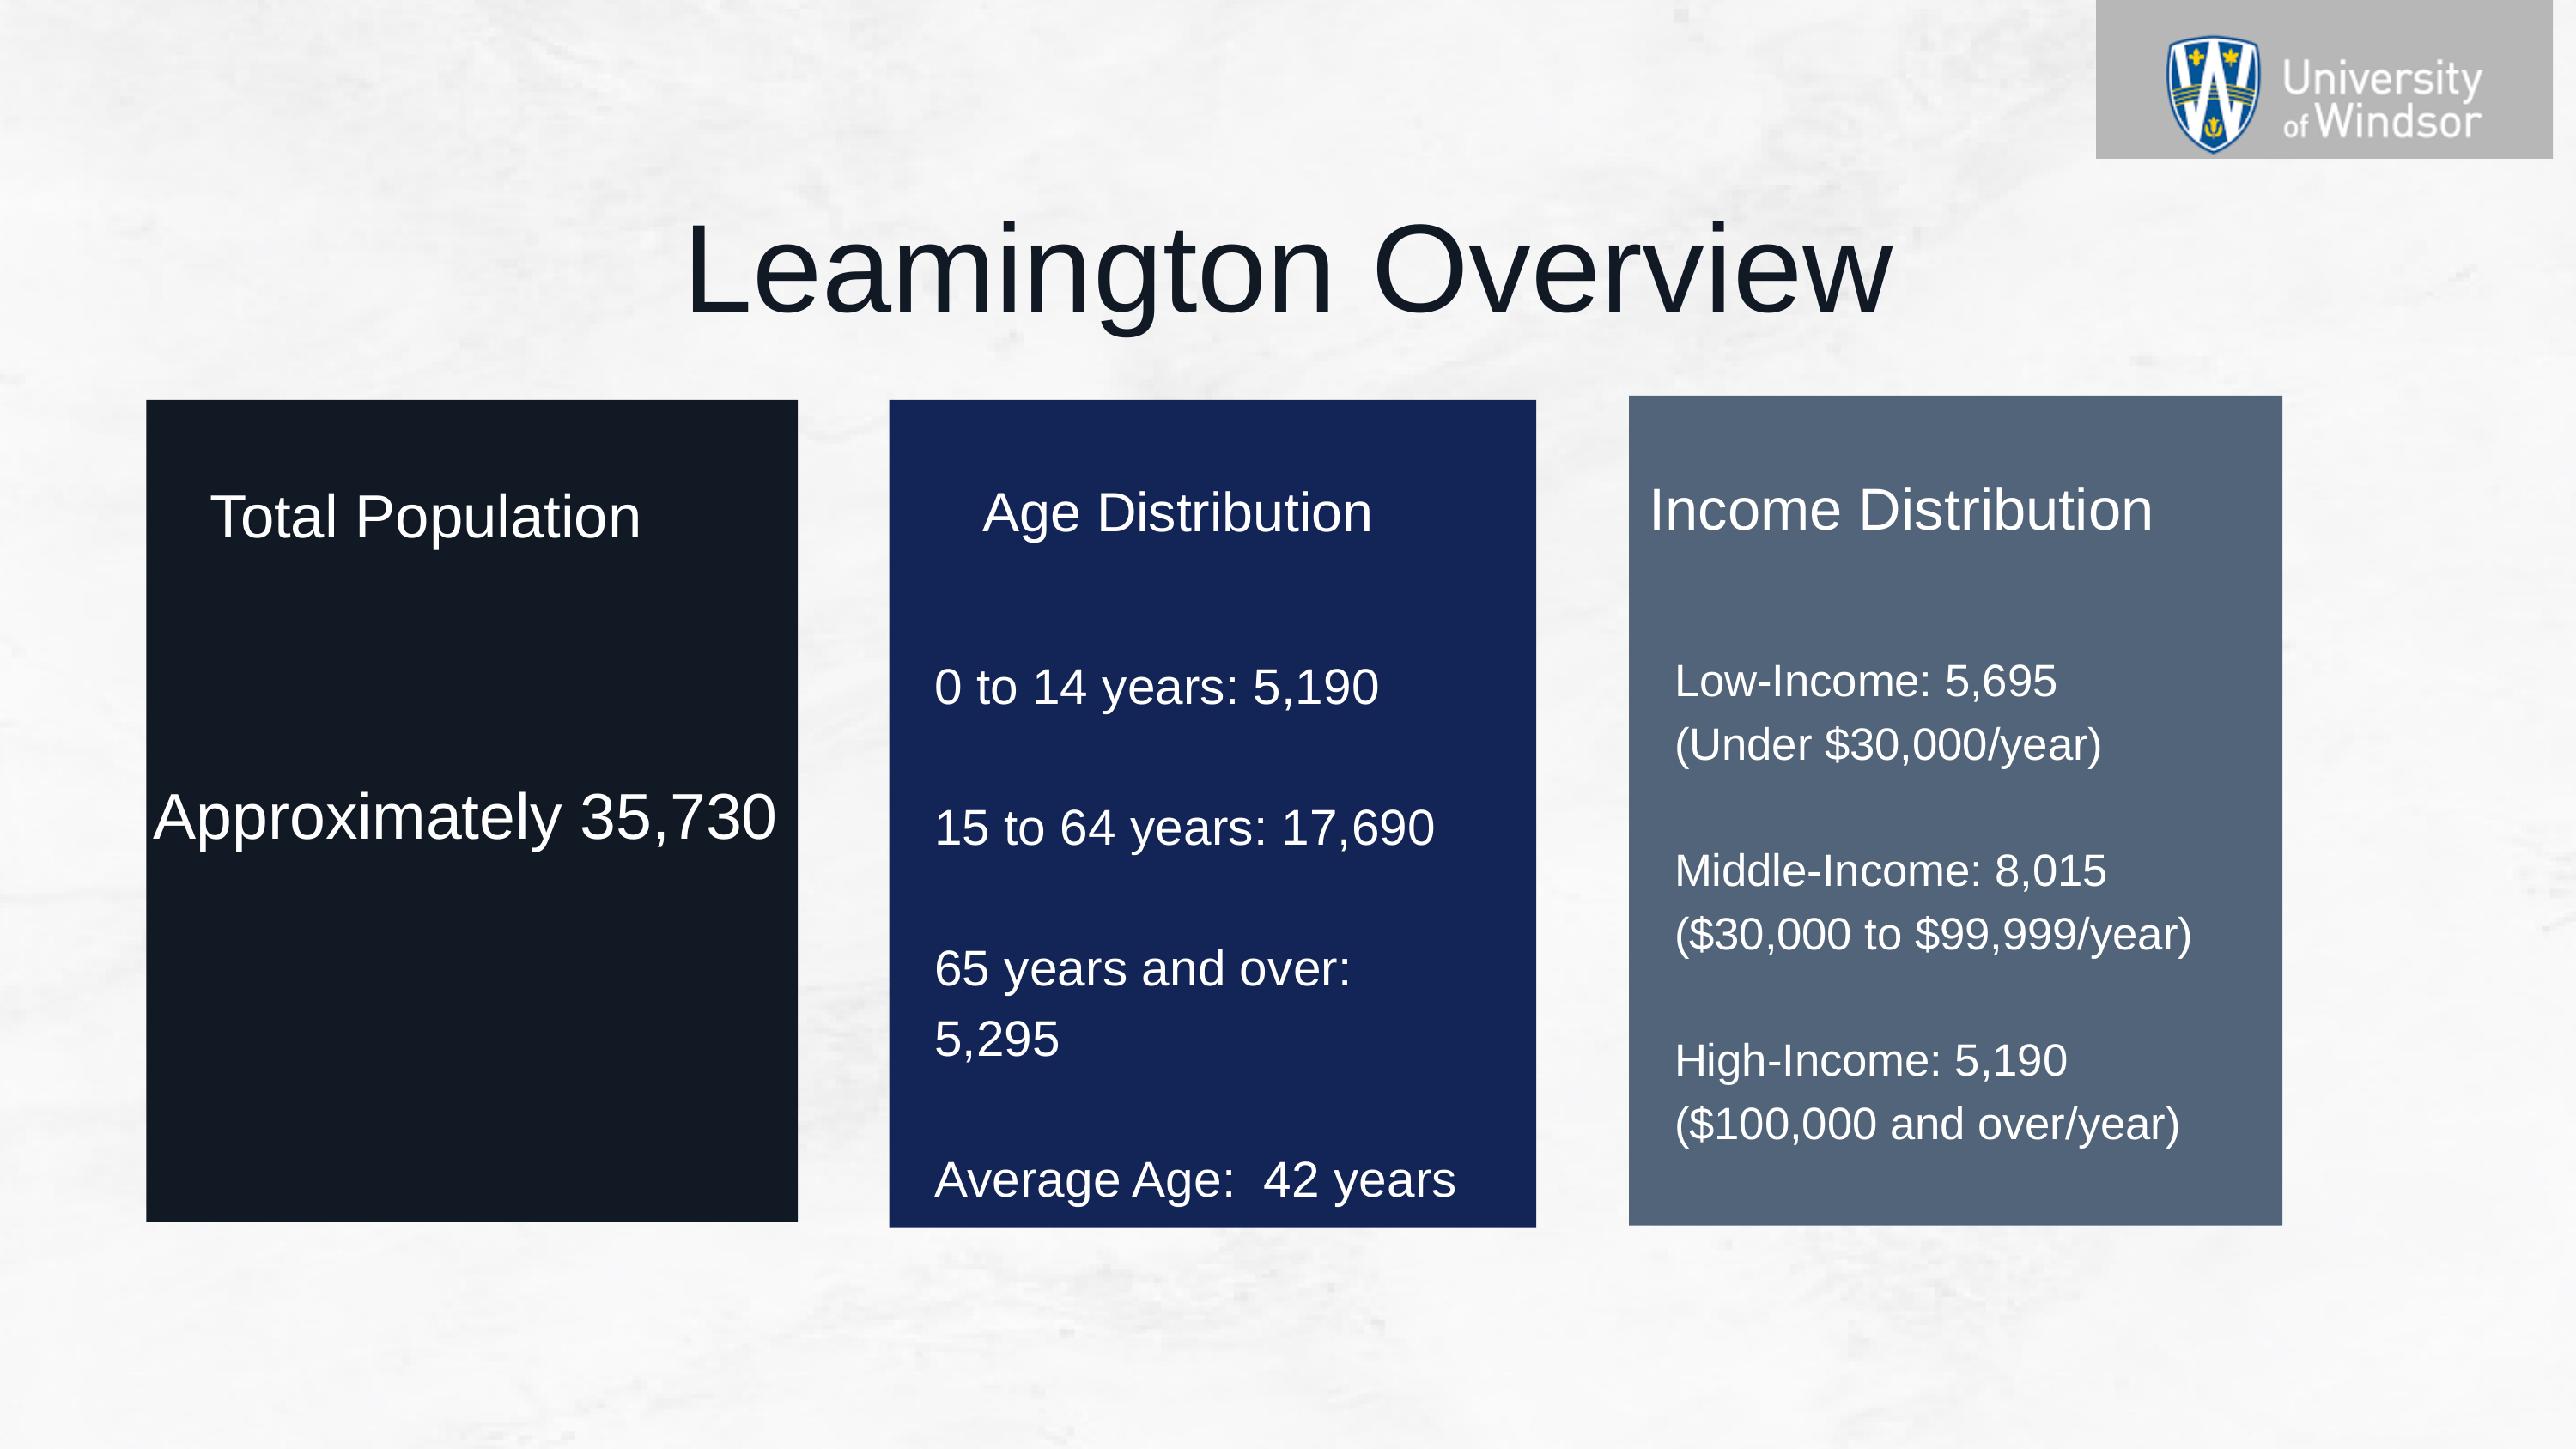

Leamington Overview

Income Distribution
Total Population
Age Distribution
Low-Income: 5,695 (Under $30,000/year)​

Middle-Income: 8,015 ($30,000 to $99,999/year)​

High-Income: 5,190 ($100,000 and over/year)​
0 to 14 years: 5,190 ​

15 to 64 years: 17,690 ​

65 years and over: 5,295

Average Age:  42 years​​
Approximately 35,730